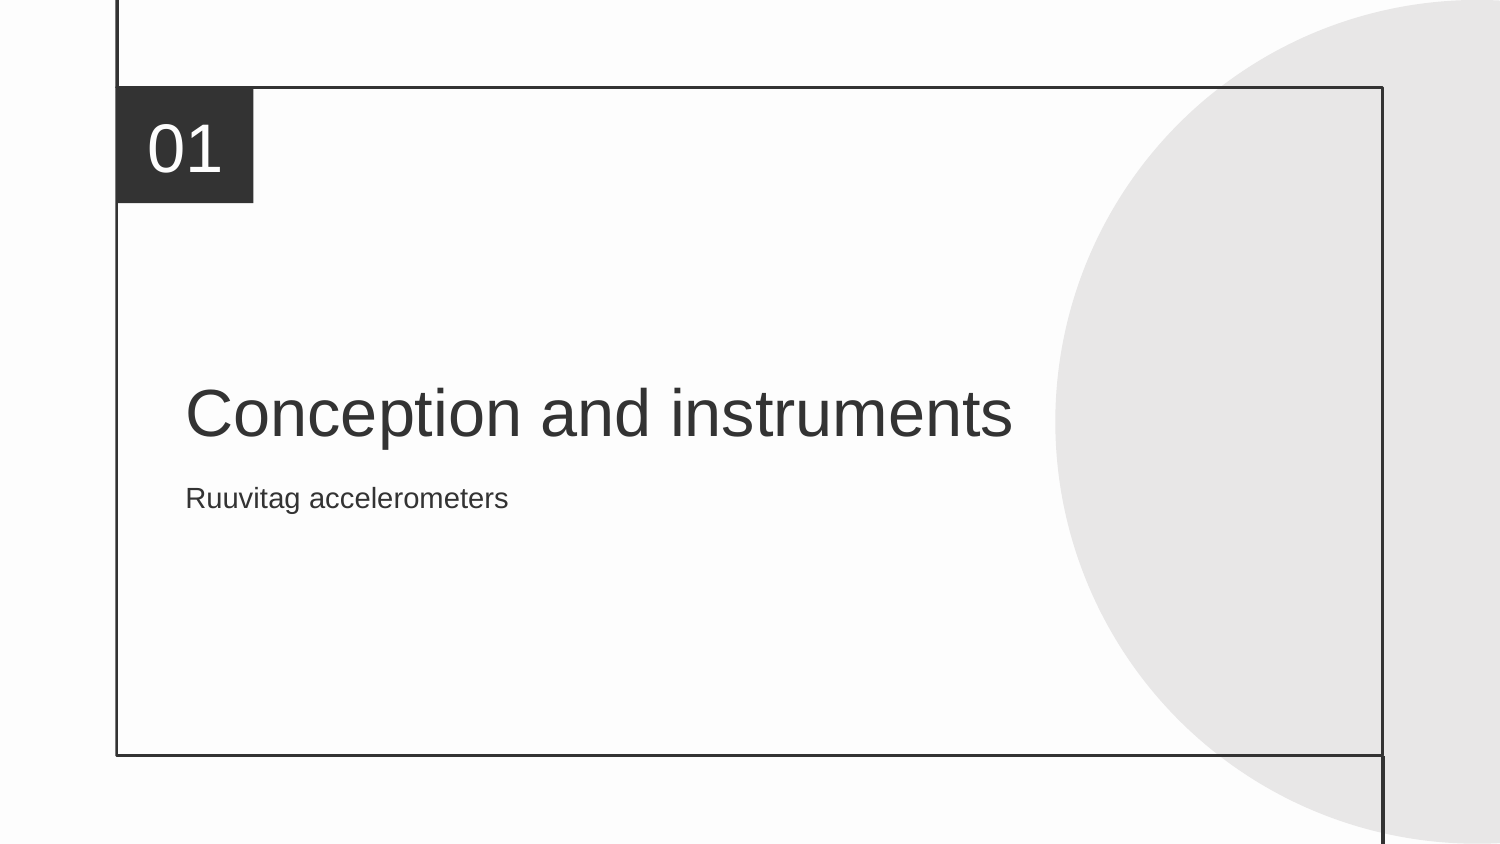

01
# Conception and instruments
Ruuvitag accelerometers